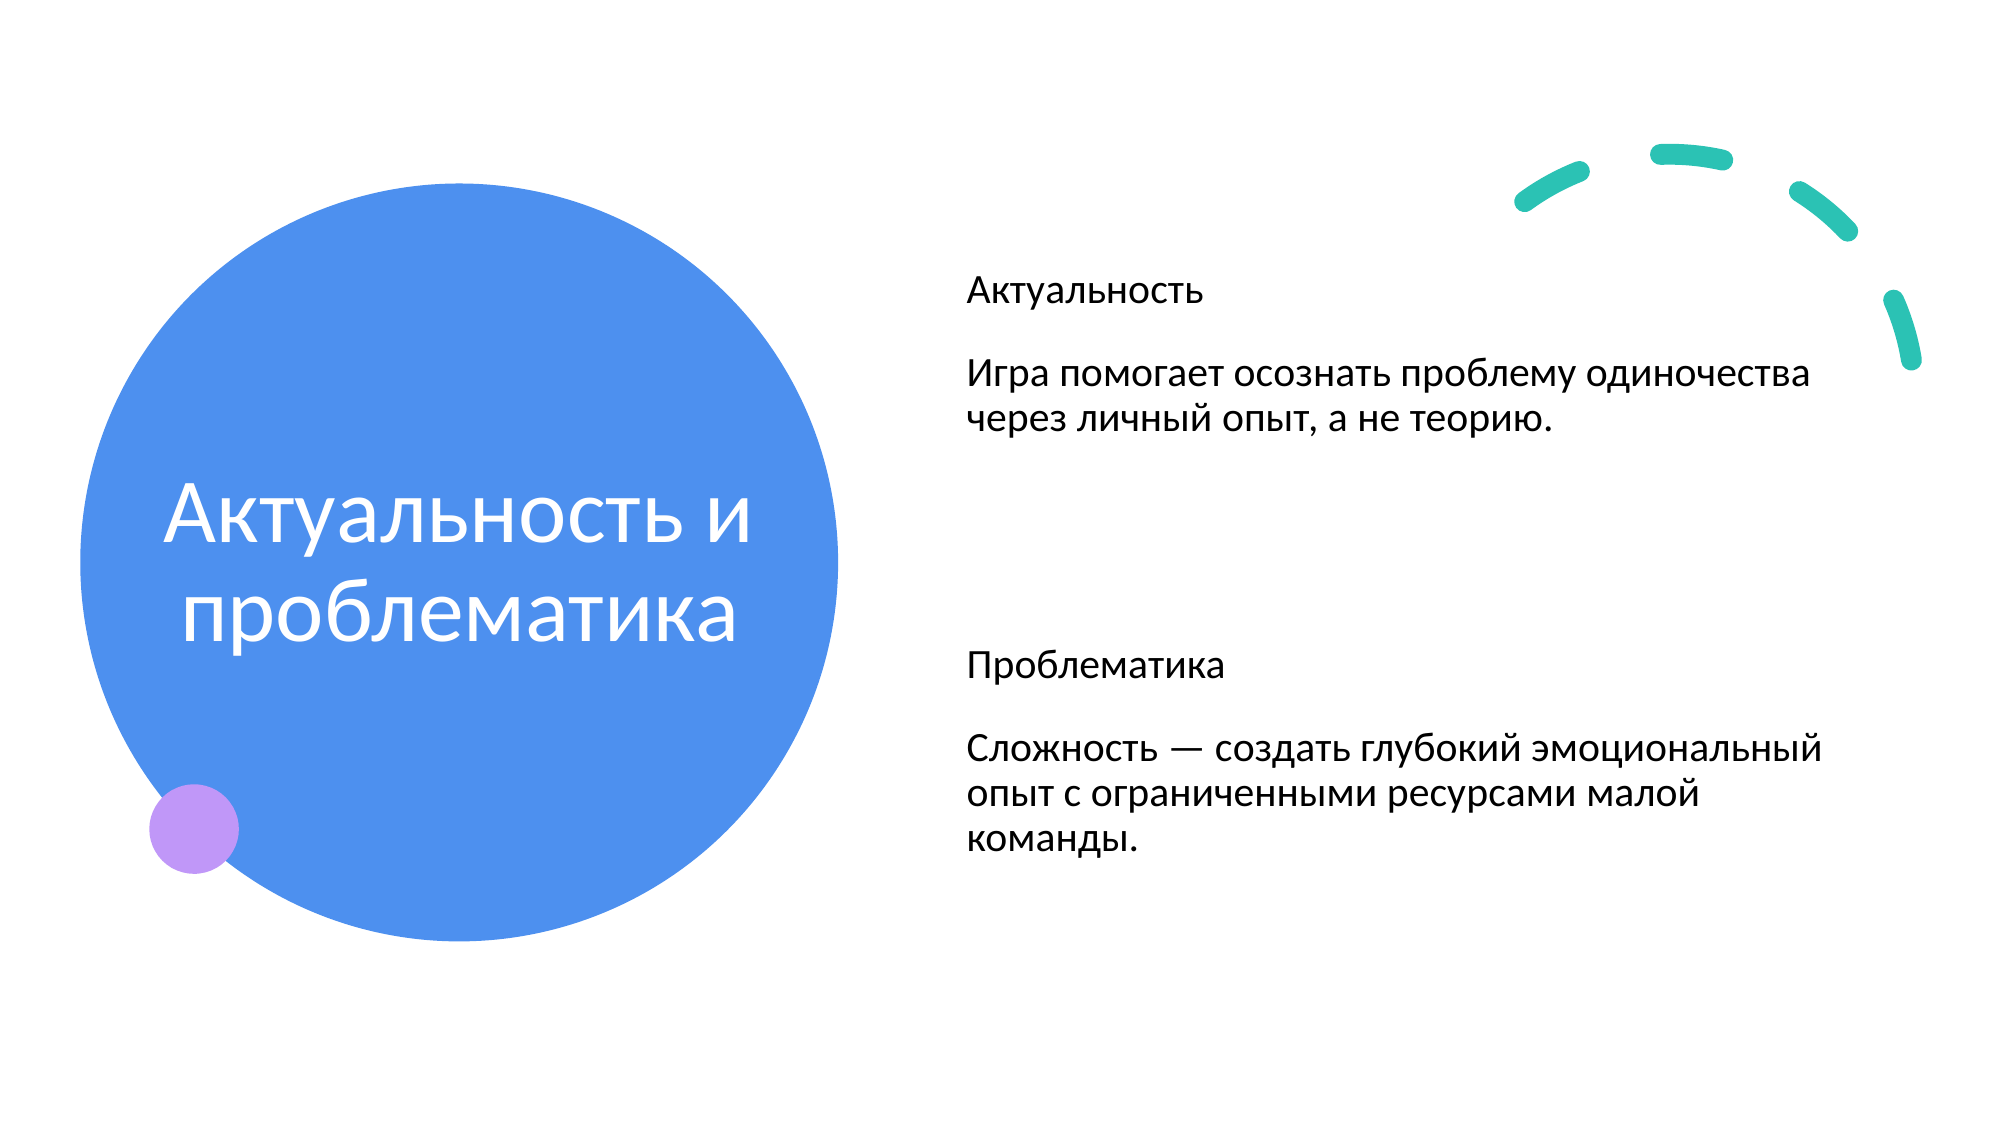

Актуальность
Игра помогает осознать проблему одиночества через личный опыт, а не теорию.

Проблематика
Сложность — создать глубокий эмоциональный опыт с ограниченными ресурсами малой команды.
# Актуальность и проблематика